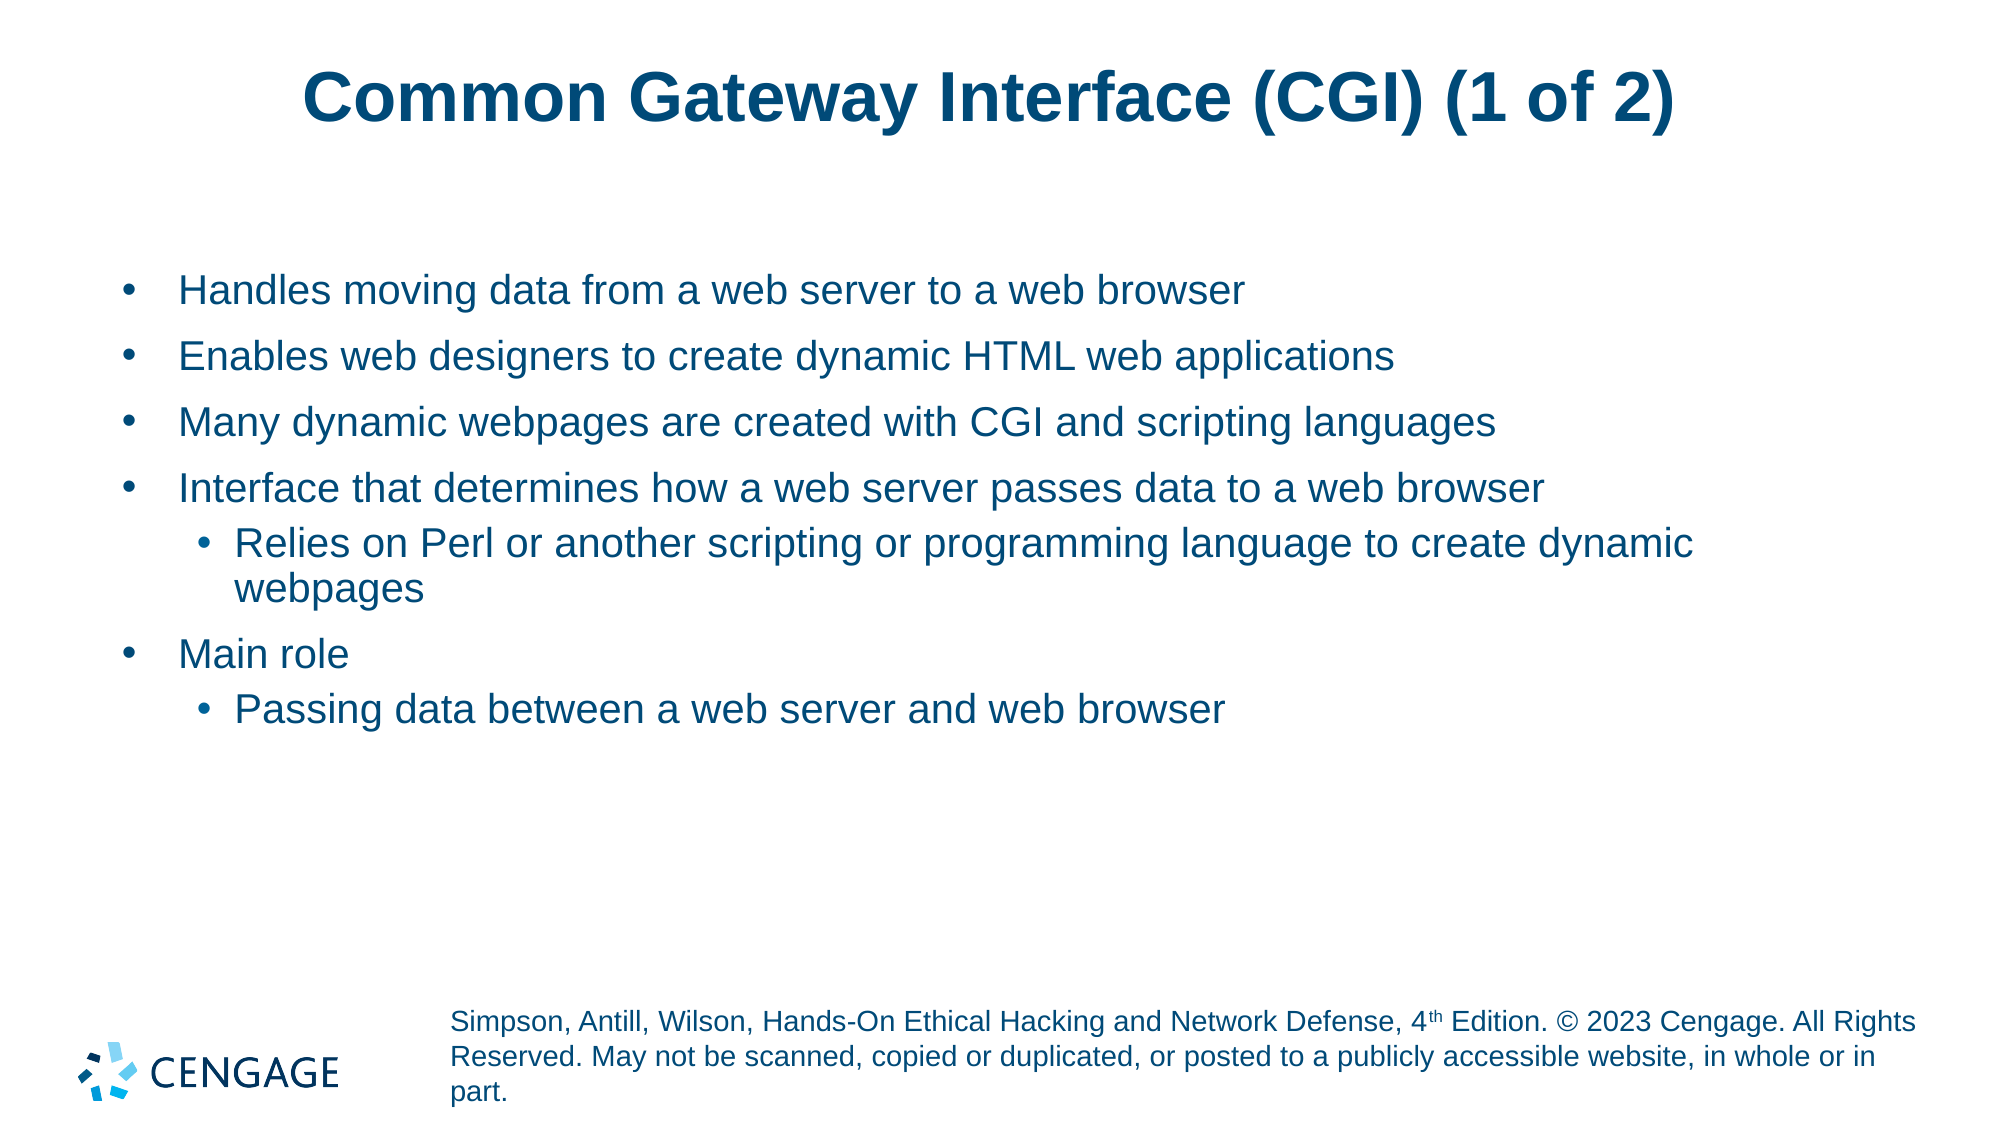

# Common Gateway Interface (CGI) (1 of 2)
Handles moving data from a web server to a web browser
Enables web designers to create dynamic HTML web applications
Many dynamic webpages are created with CGI and scripting languages
Interface that determines how a web server passes data to a web browser
Relies on Perl or another scripting or programming language to create dynamic webpages
Main role
Passing data between a web server and web browser